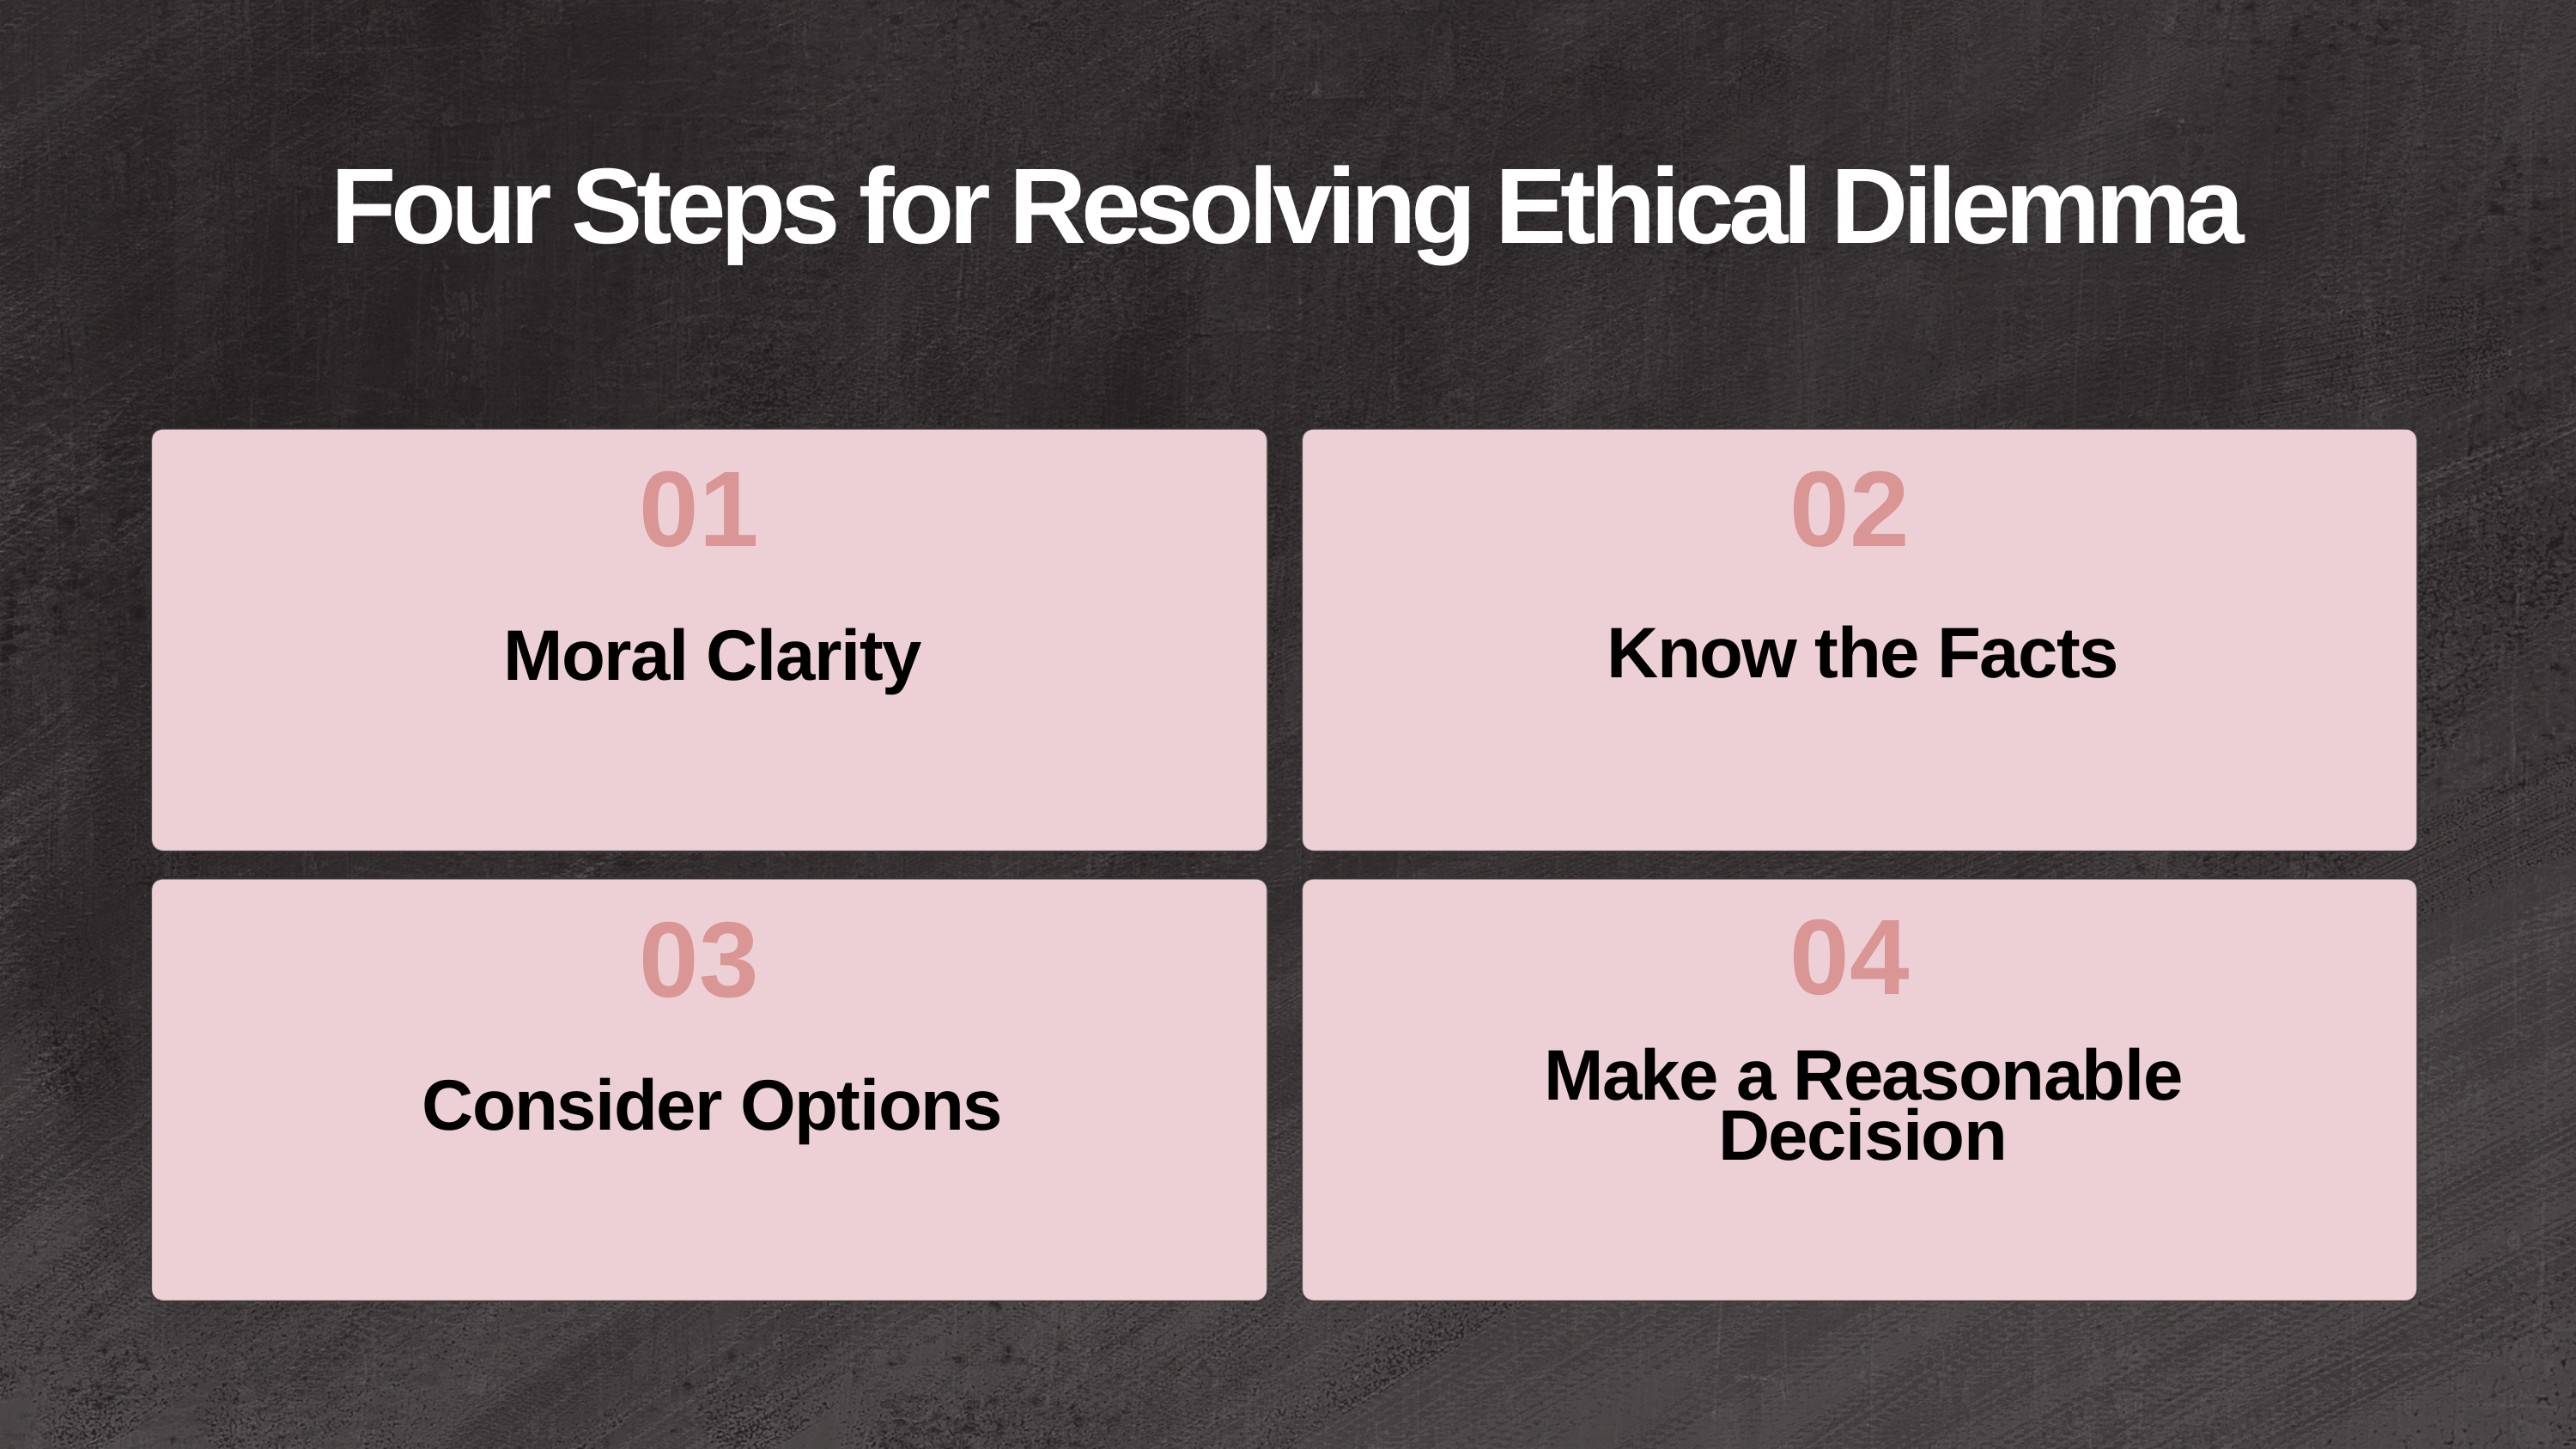

Four Steps for Resolving Ethical Dilemma

02
01
Know the Facts
Moral Clarity

04
03
Make a Reasonable Decision
Consider Options